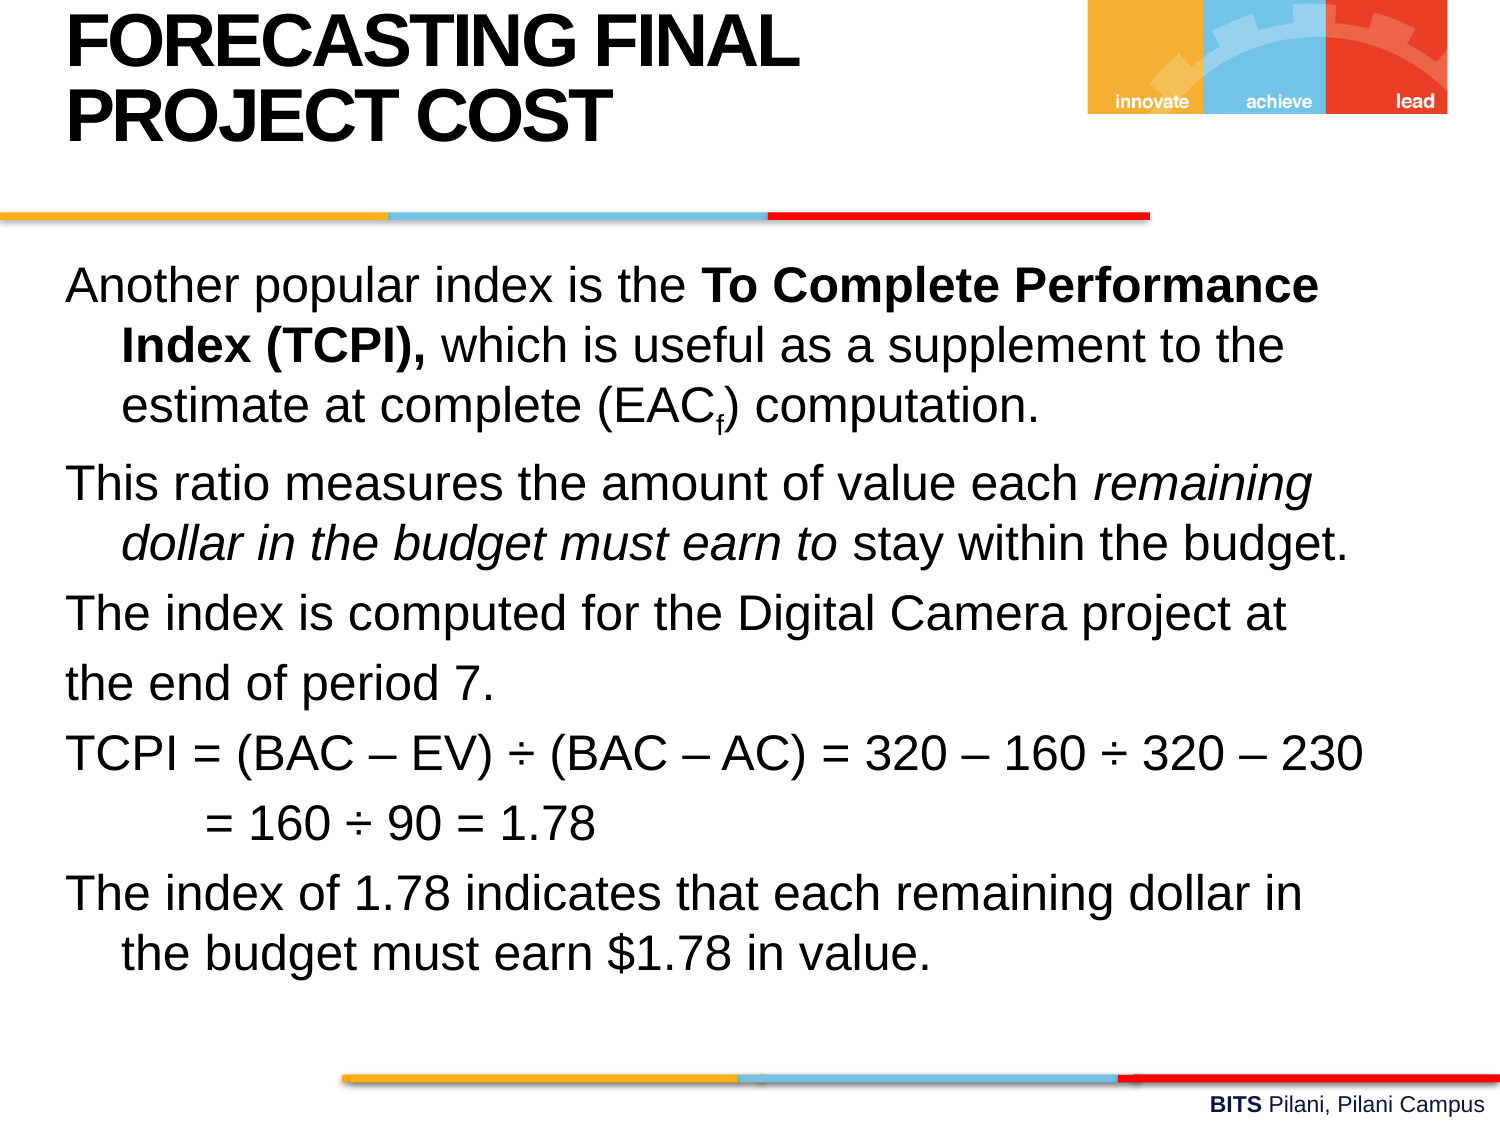

FORECASTING FINAL PROJECT COST

Another popular index is the To Complete Performance Index (TCPI), which is useful as a supplement to the estimate at complete (EACf) computation.
This ratio measures the amount of value each remaining dollar in the budget must earn to stay within the budget.
The index is computed for the Digital Camera project at
the end of period 7.
TCPI = (BAC – EV) ÷ (BAC – AC) = 320 – 160 ÷ 320 – 230
          = 160 ÷ 90 = 1.78
The index of 1.78 indicates that each remaining dollar in the budget must earn $1.78 in value.